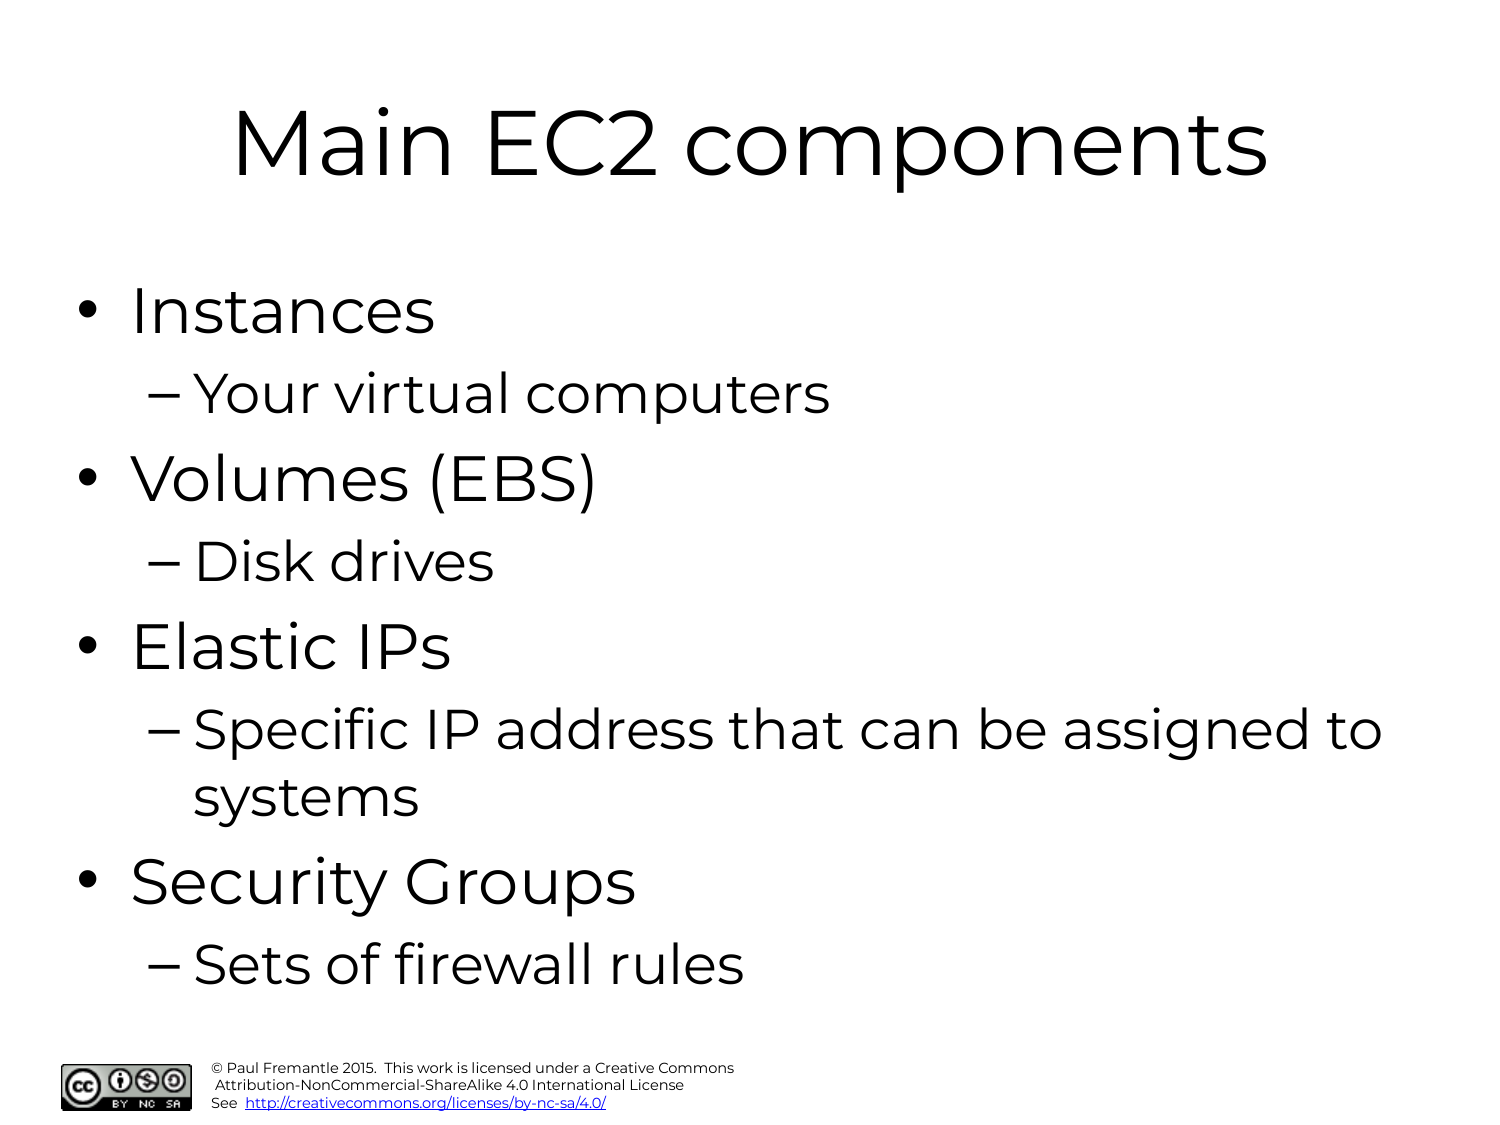

# Main EC2 components
Instances
Your virtual computers
Volumes (EBS)
Disk drives
Elastic IPs
Specific IP address that can be assigned to systems
Security Groups
Sets of firewall rules